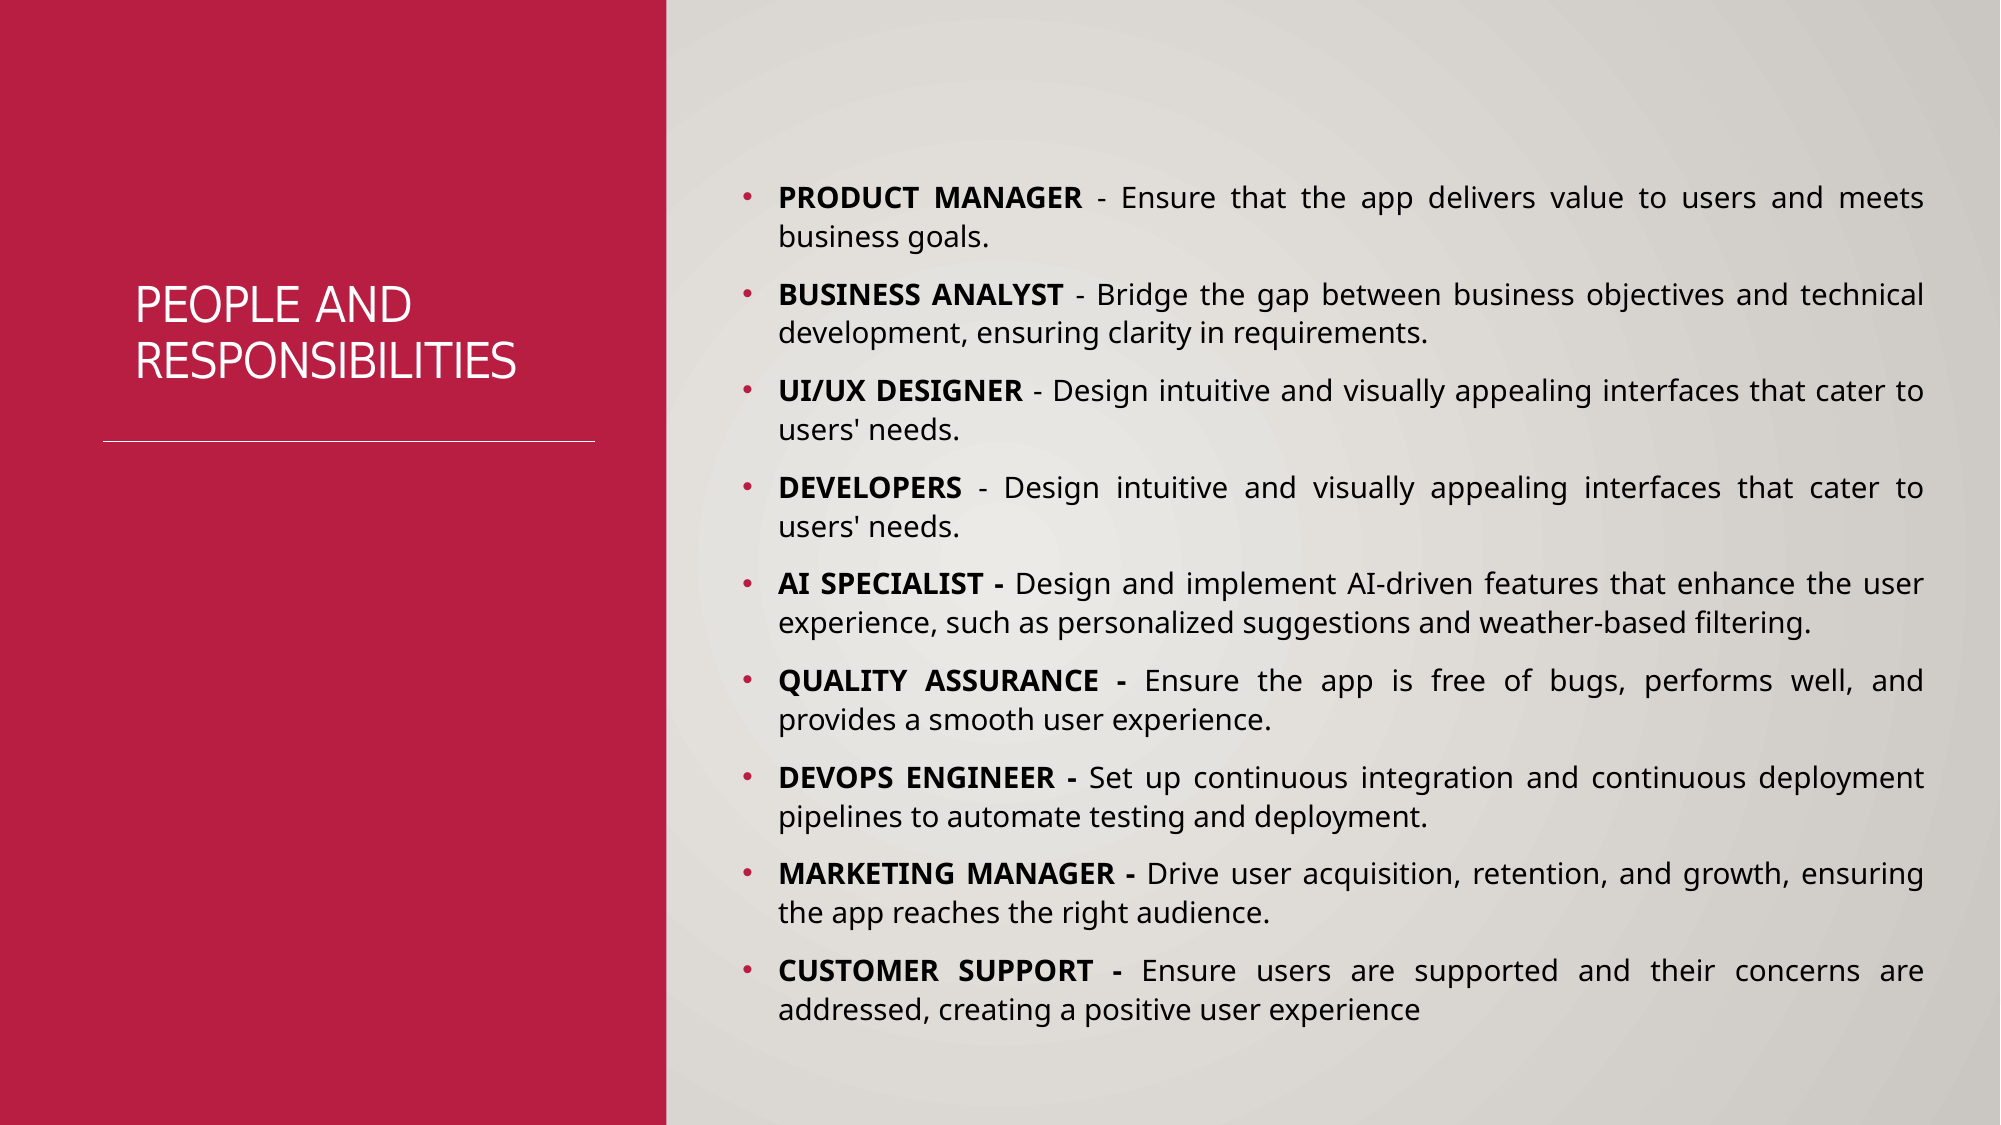

PRODUCT MANAGER - Ensure that the app delivers value to users and meets business goals.
BUSINESS ANALYST - Bridge the gap between business objectives and technical development, ensuring clarity in requirements.
UI/UX DESIGNER - Design intuitive and visually appealing interfaces that cater to users' needs.
DEVELOPERS - Design intuitive and visually appealing interfaces that cater to users' needs.
AI SPECIALIST - Design and implement AI-driven features that enhance the user experience, such as personalized suggestions and weather-based filtering.
QUALITY ASSURANCE - Ensure the app is free of bugs, performs well, and provides a smooth user experience.
DEVOPS ENGINEER - Set up continuous integration and continuous deployment pipelines to automate testing and deployment.
MARKETING MANAGER - Drive user acquisition, retention, and growth, ensuring the app reaches the right audience.
CUSTOMER SUPPORT - Ensure users are supported and their concerns are addressed, creating a positive user experience

# People and responsibilities